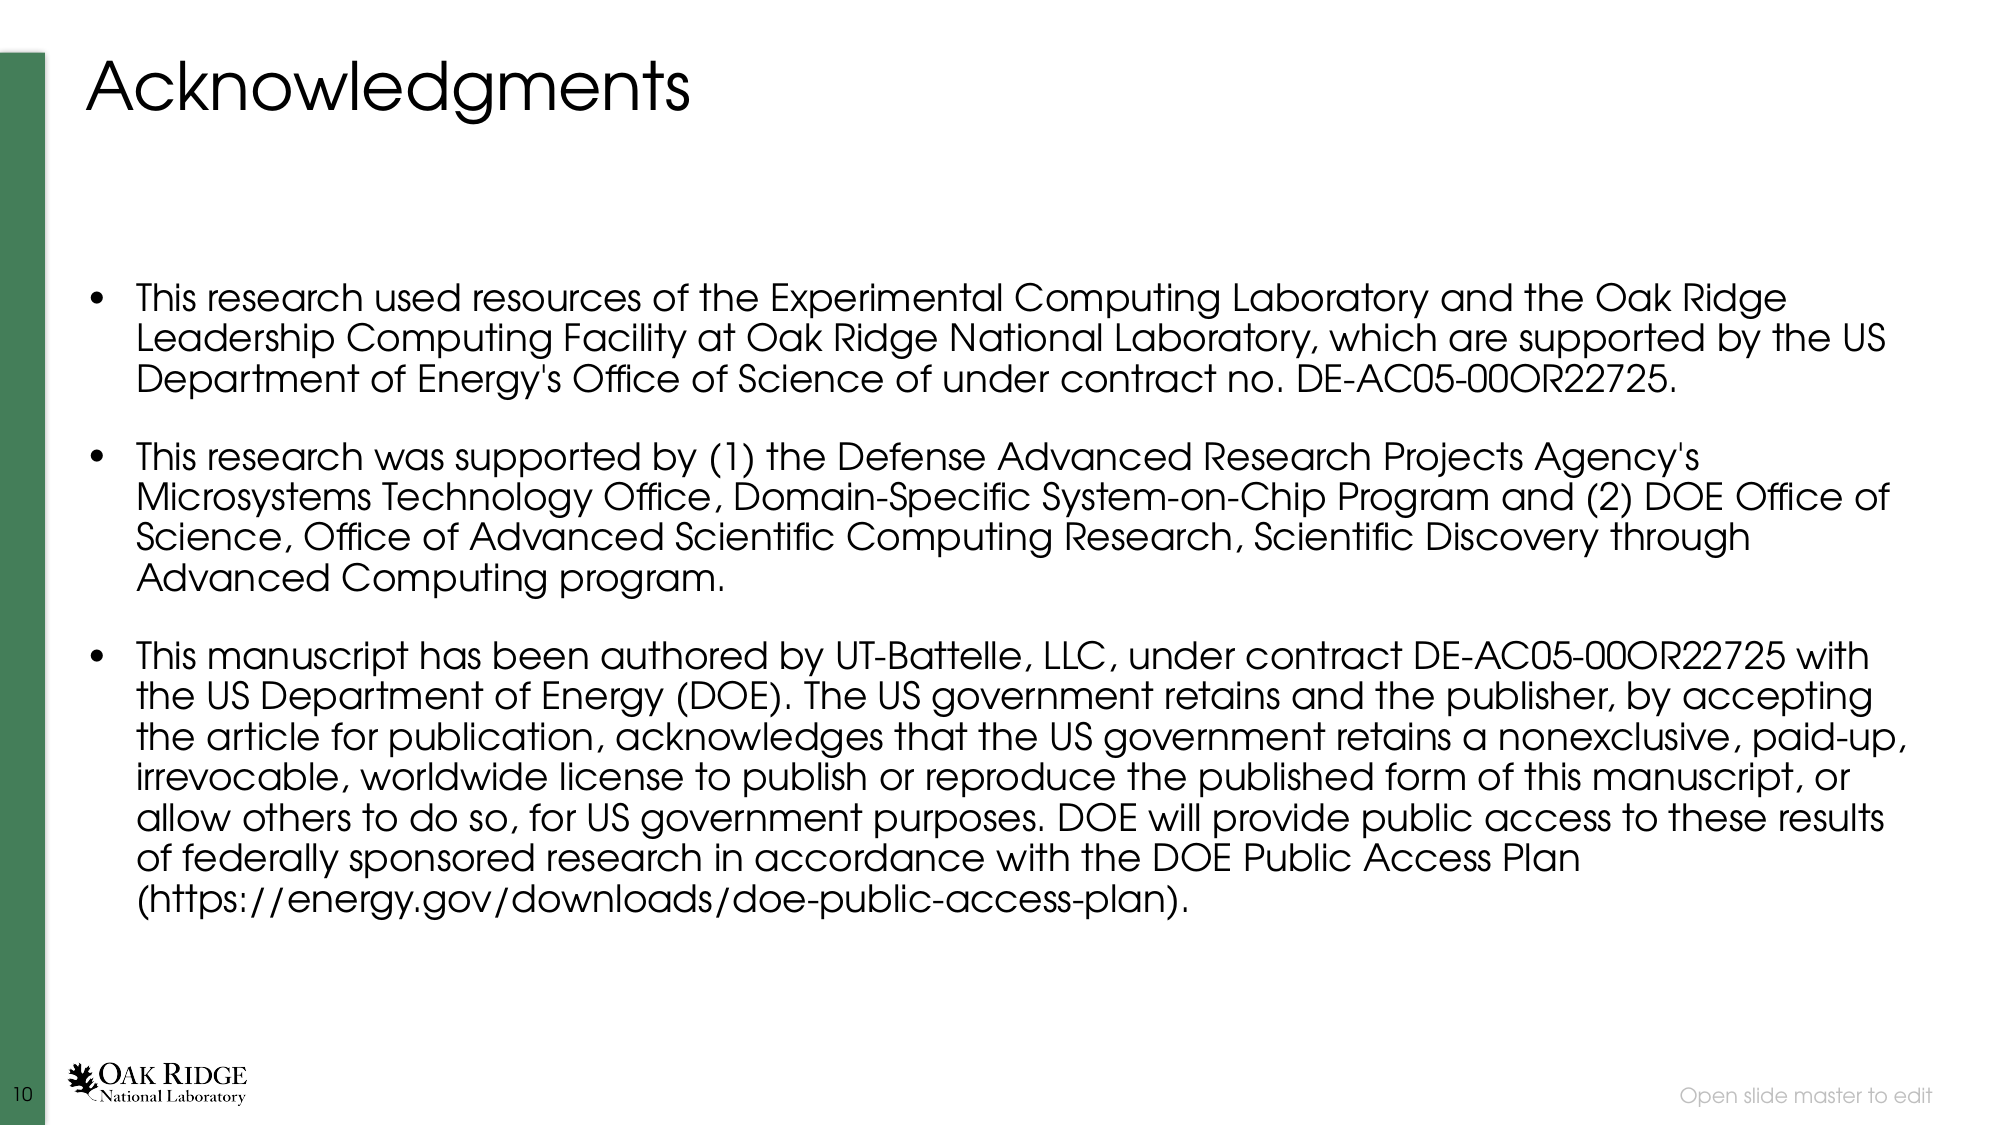

# Acknowledgments
This research used resources of the Experimental Computing Laboratory and the Oak Ridge Leadership Computing Facility at Oak Ridge National Laboratory, which are supported by the US Department of Energy's Office of Science of under contract no. DE-AC05-00OR22725.
This research was supported by (1) the Defense Advanced Research Projects Agency's Microsystems Technology Office, Domain-Specific System-on-Chip Program and (2) DOE Office of Science, Office of Advanced Scientific Computing Research, Scientific Discovery through Advanced Computing program.
This manuscript has been authored by UT-Battelle, LLC, under contract DE-AC05-00OR22725 with the US Department of Energy (DOE). The US government retains and the publisher, by accepting the article for publication, acknowledges that the US government retains a nonexclusive, paid-up, irrevocable, worldwide license to publish or reproduce the published form of this manuscript, or allow others to do so, for US government purposes. DOE will provide public access to these results of federally sponsored research in accordance with the DOE Public Access Plan (https://energy.gov/downloads/doe-public-access-plan).